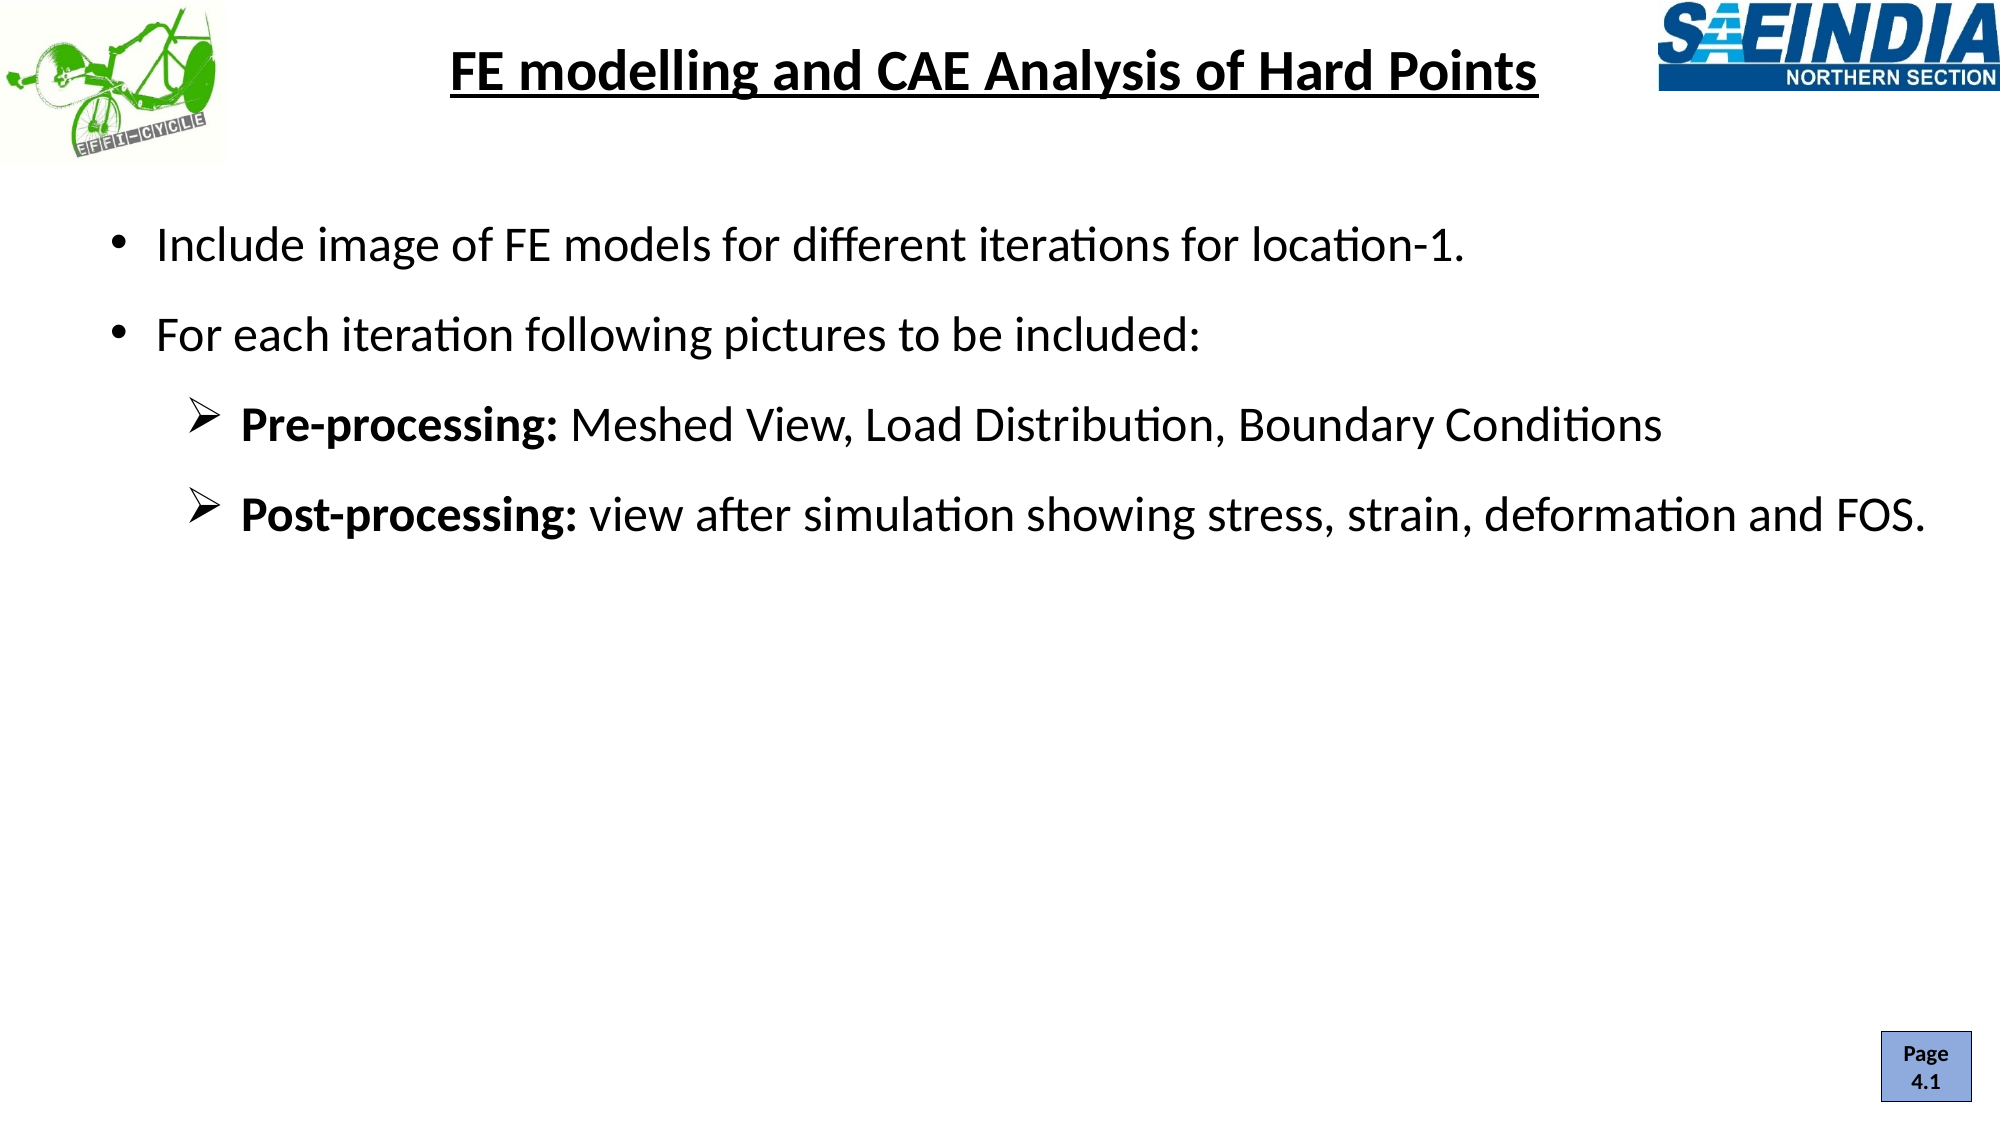

FE modelling and CAE Analysis of Hard Points
Include image of FE models for different iterations for location-1.
For each iteration following pictures to be included:
Pre-processing: Meshed View, Load Distribution, Boundary Conditions
Post-processing: view after simulation showing stress, strain, deformation and FOS.
Page 4.1